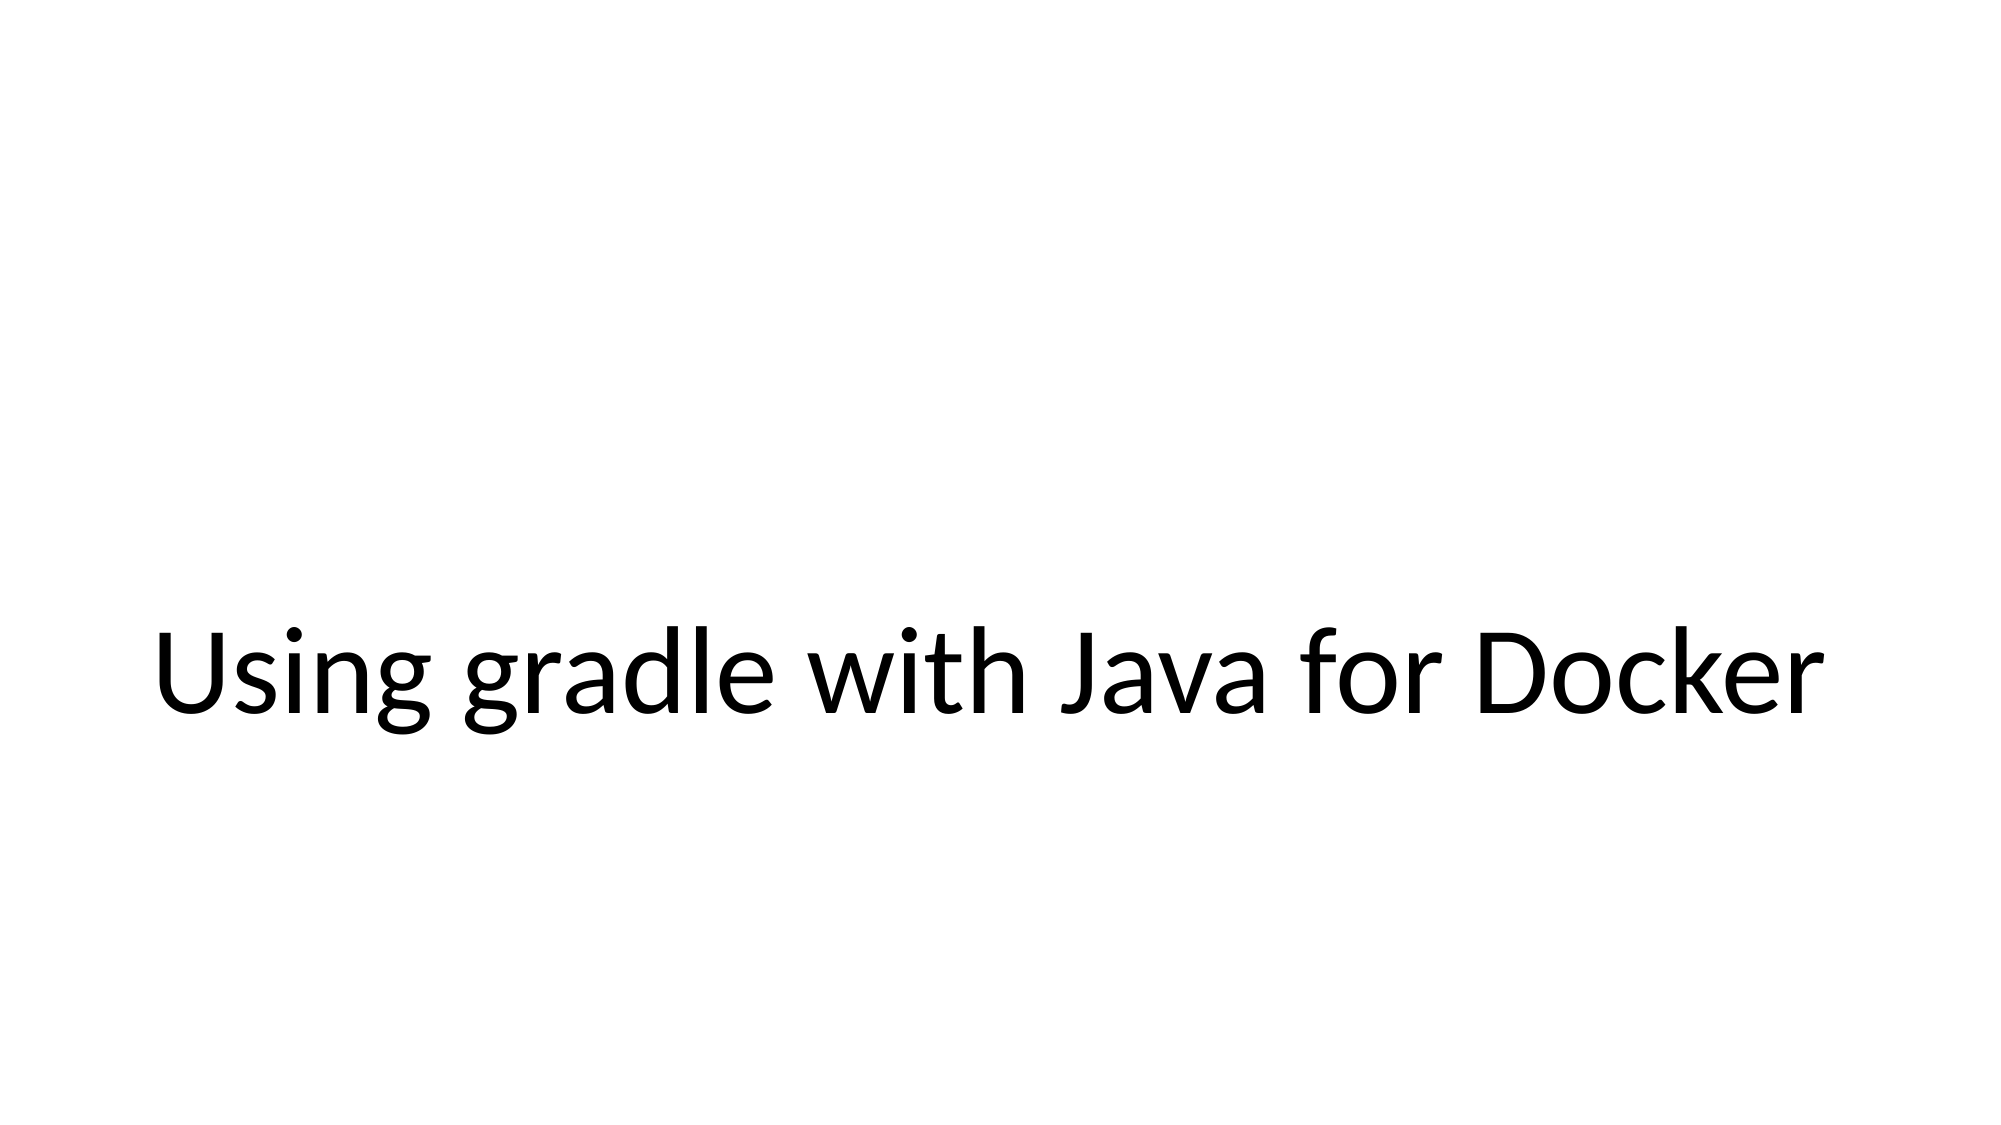

# Using gradle with Java for Docker